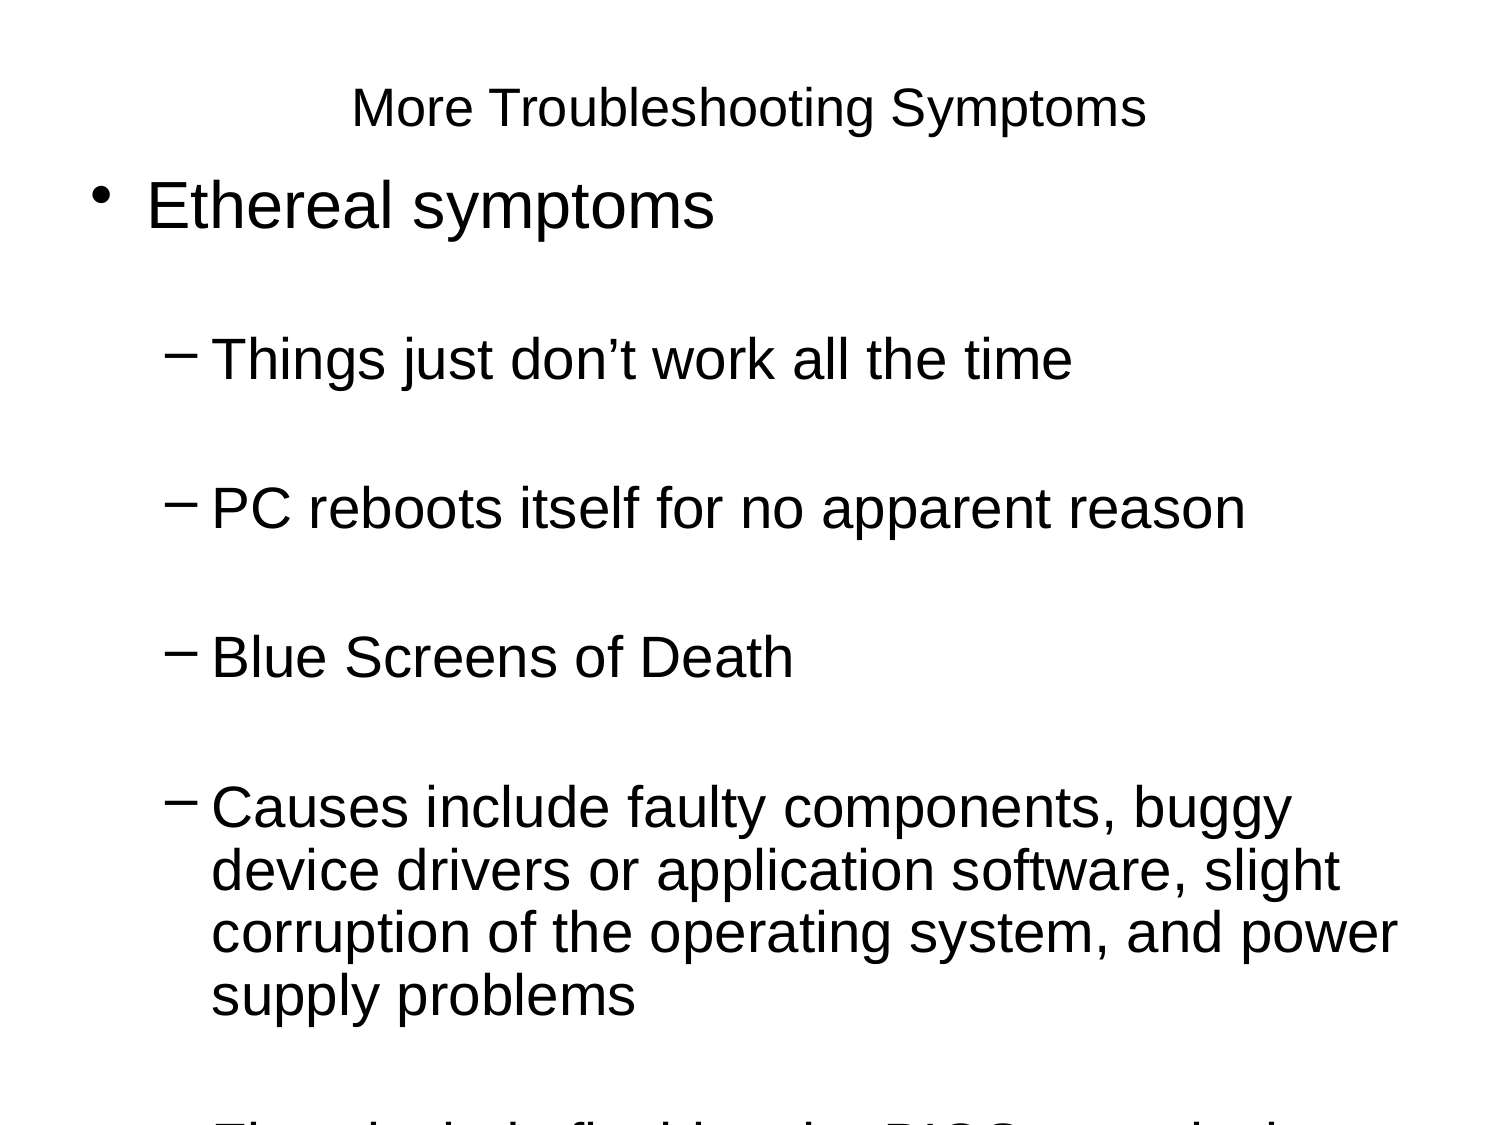

# More Troubleshooting Symptoms
Ethereal symptoms

Things just don’t work all the time

PC reboots itself for no apparent reason

Blue Screens of Death

Causes include faulty components, buggy device drivers or application software, slight corruption of the operating system, and power supply problems

Fixes include flashing the BIOS or replacing the motherboard